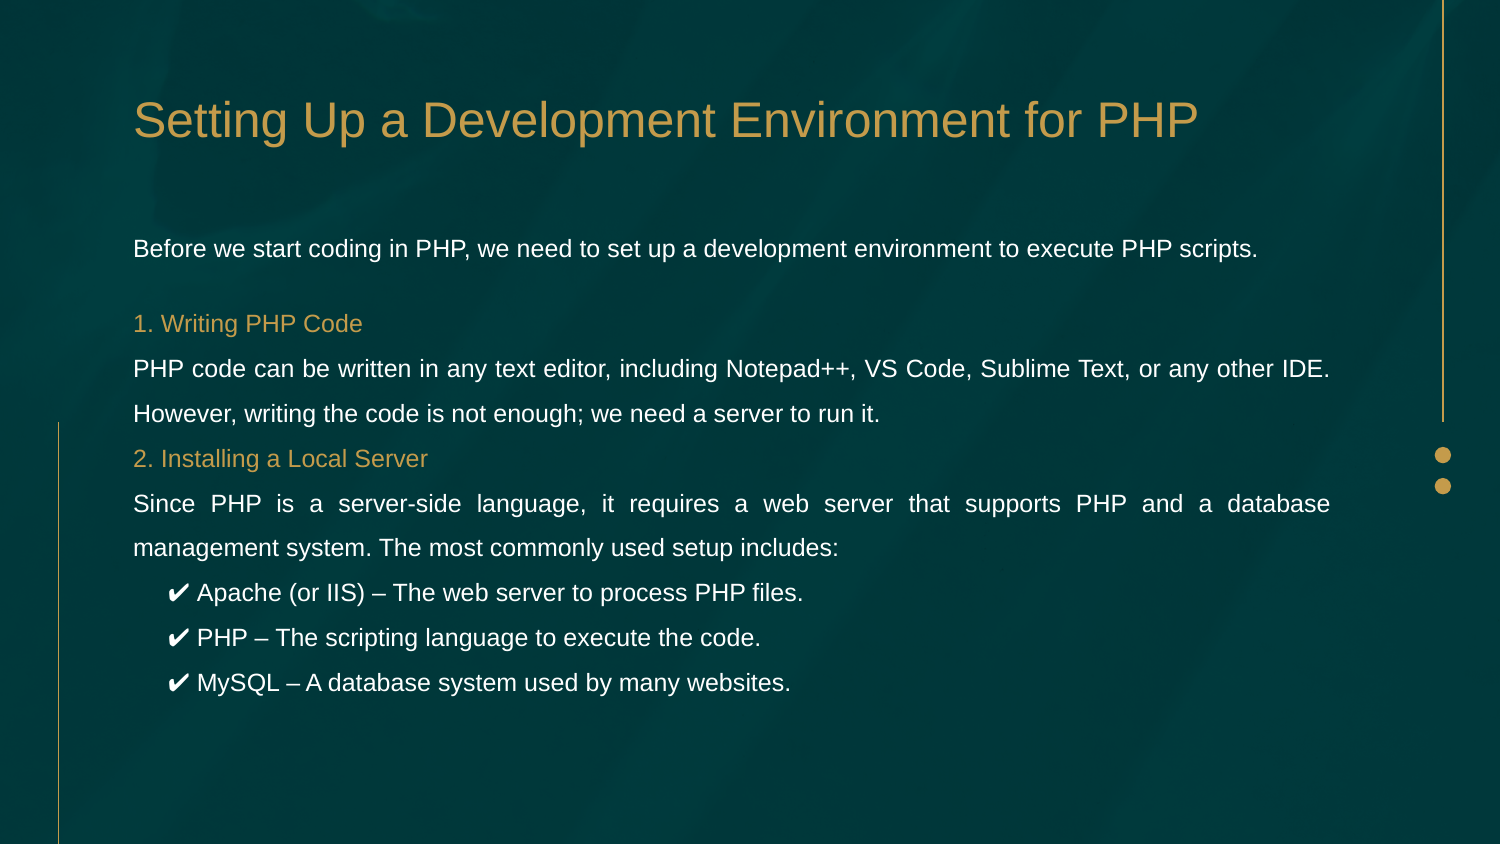

# Setting Up a Development Environment for PHP
Before we start coding in PHP, we need to set up a development environment to execute PHP scripts.

1. Writing PHP Code
PHP code can be written in any text editor, including Notepad++, VS Code, Sublime Text, or any other IDE. However, writing the code is not enough; we need a server to run it.
2. Installing a Local Server
Since PHP is a server-side language, it requires a web server that supports PHP and a database management system. The most commonly used setup includes:
     ✔ Apache (or IIS) – The web server to process PHP files.
     ✔ PHP – The scripting language to execute the code.
     ✔ MySQL – A database system used by many websites.